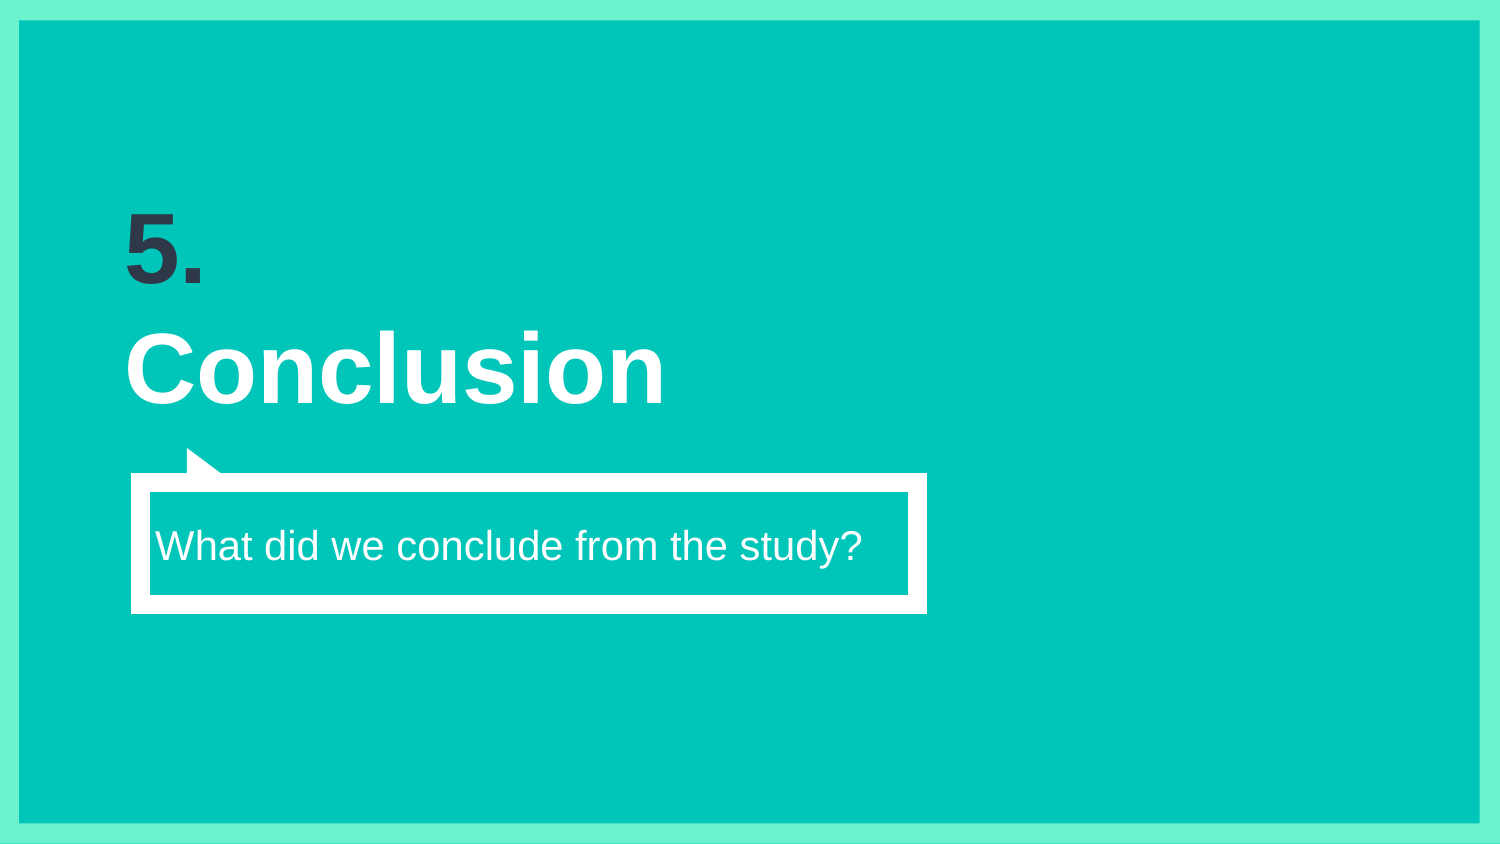

# 5.
Conclusion
What did we conclude from the study?